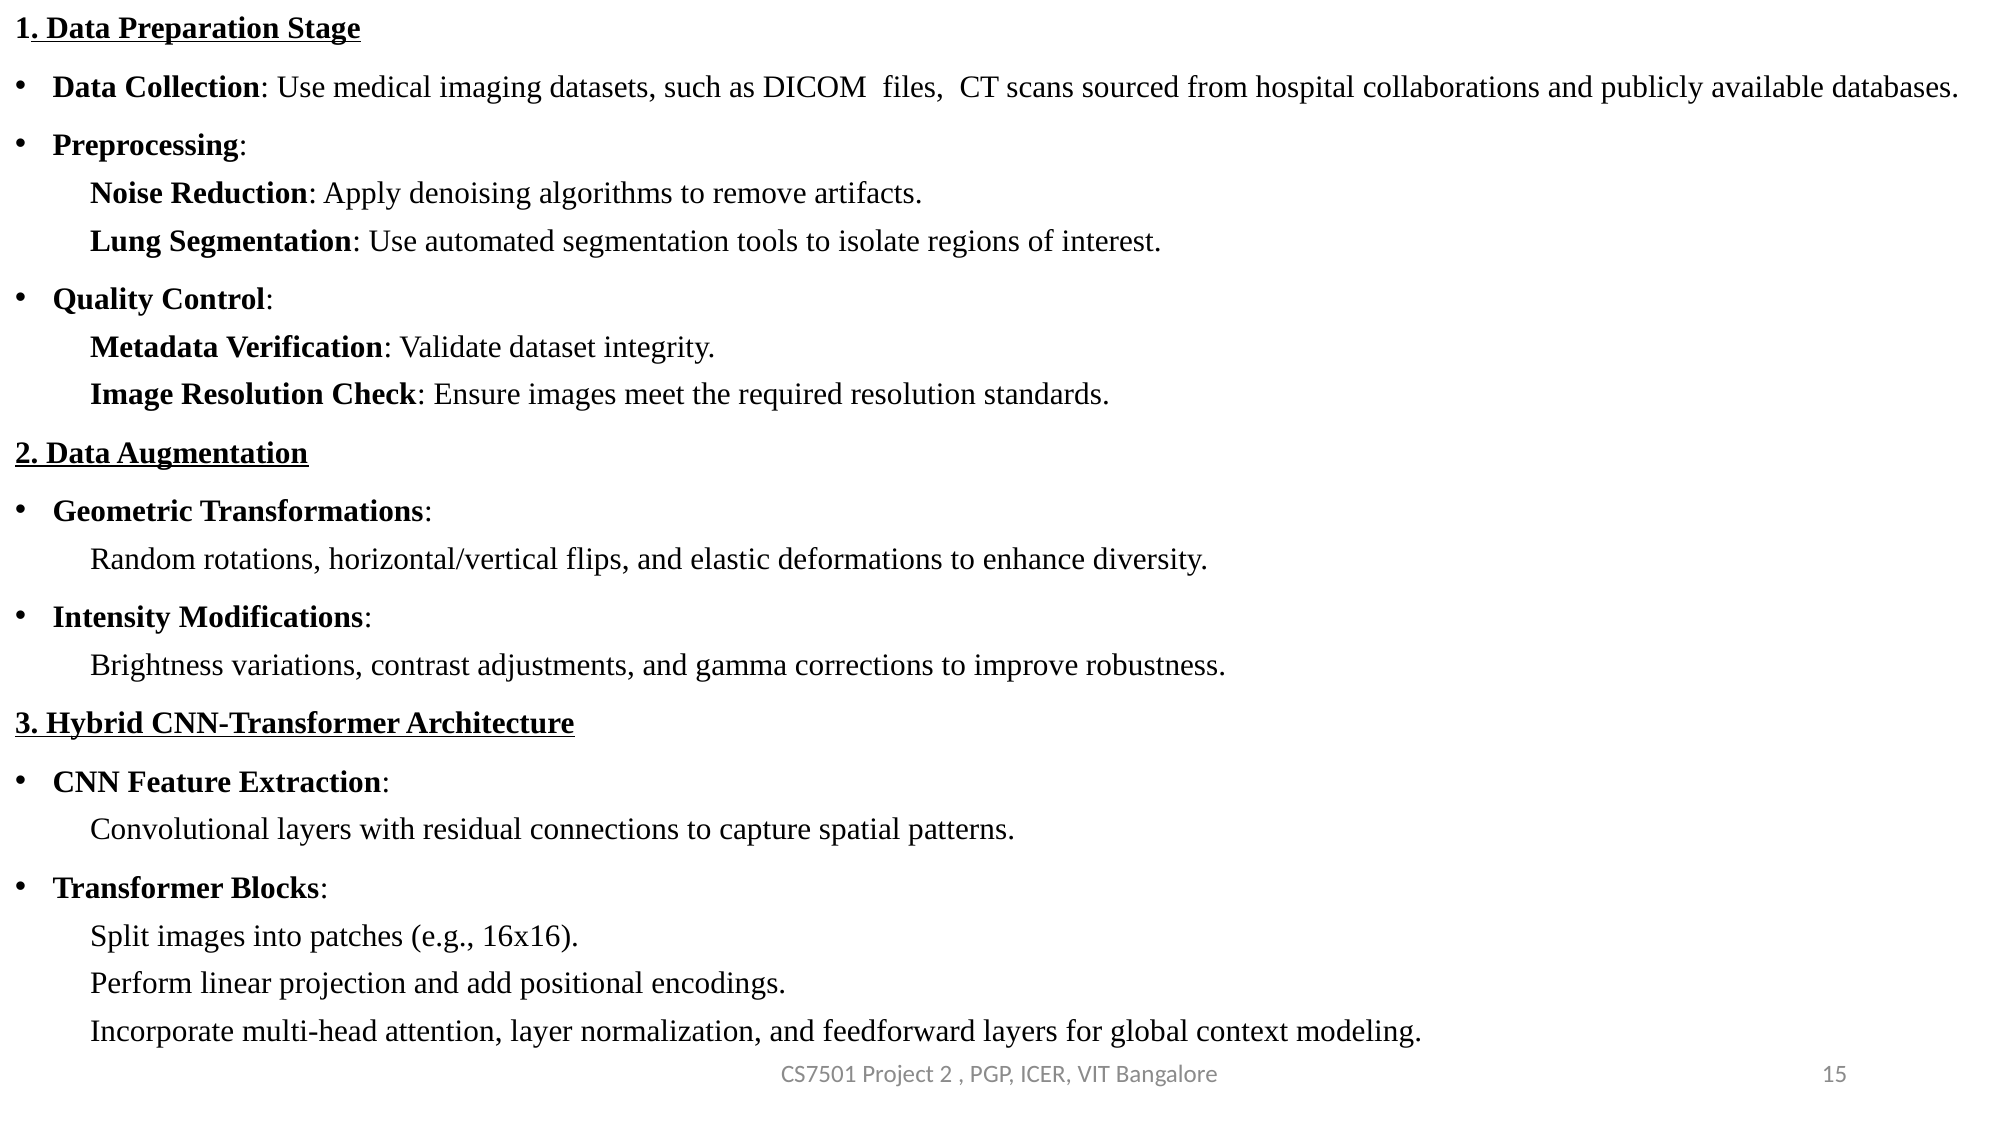

1. Data Preparation Stage
Data Collection: Use medical imaging datasets, such as DICOM  files,  CT scans sourced from hospital collaborations and publicly available databases.
Preprocessing:
Noise Reduction: Apply denoising algorithms to remove artifacts.
Lung Segmentation: Use automated segmentation tools to isolate regions of interest.
Quality Control:
Metadata Verification: Validate dataset integrity.
Image Resolution Check: Ensure images meet the required resolution standards.
2. Data Augmentation
Geometric Transformations:
Random rotations, horizontal/vertical flips, and elastic deformations to enhance diversity.
Intensity Modifications:
Brightness variations, contrast adjustments, and gamma corrections to improve robustness.
3. Hybrid CNN-Transformer Architecture
CNN Feature Extraction:
Convolutional layers with residual connections to capture spatial patterns.
Transformer Blocks:
Split images into patches (e.g., 16x16).
Perform linear projection and add positional encodings.
Incorporate multi-head attention, layer normalization, and feedforward layers for global context modeling.
CS7501 Project 2 , PGP, ICER, VIT Bangalore
15